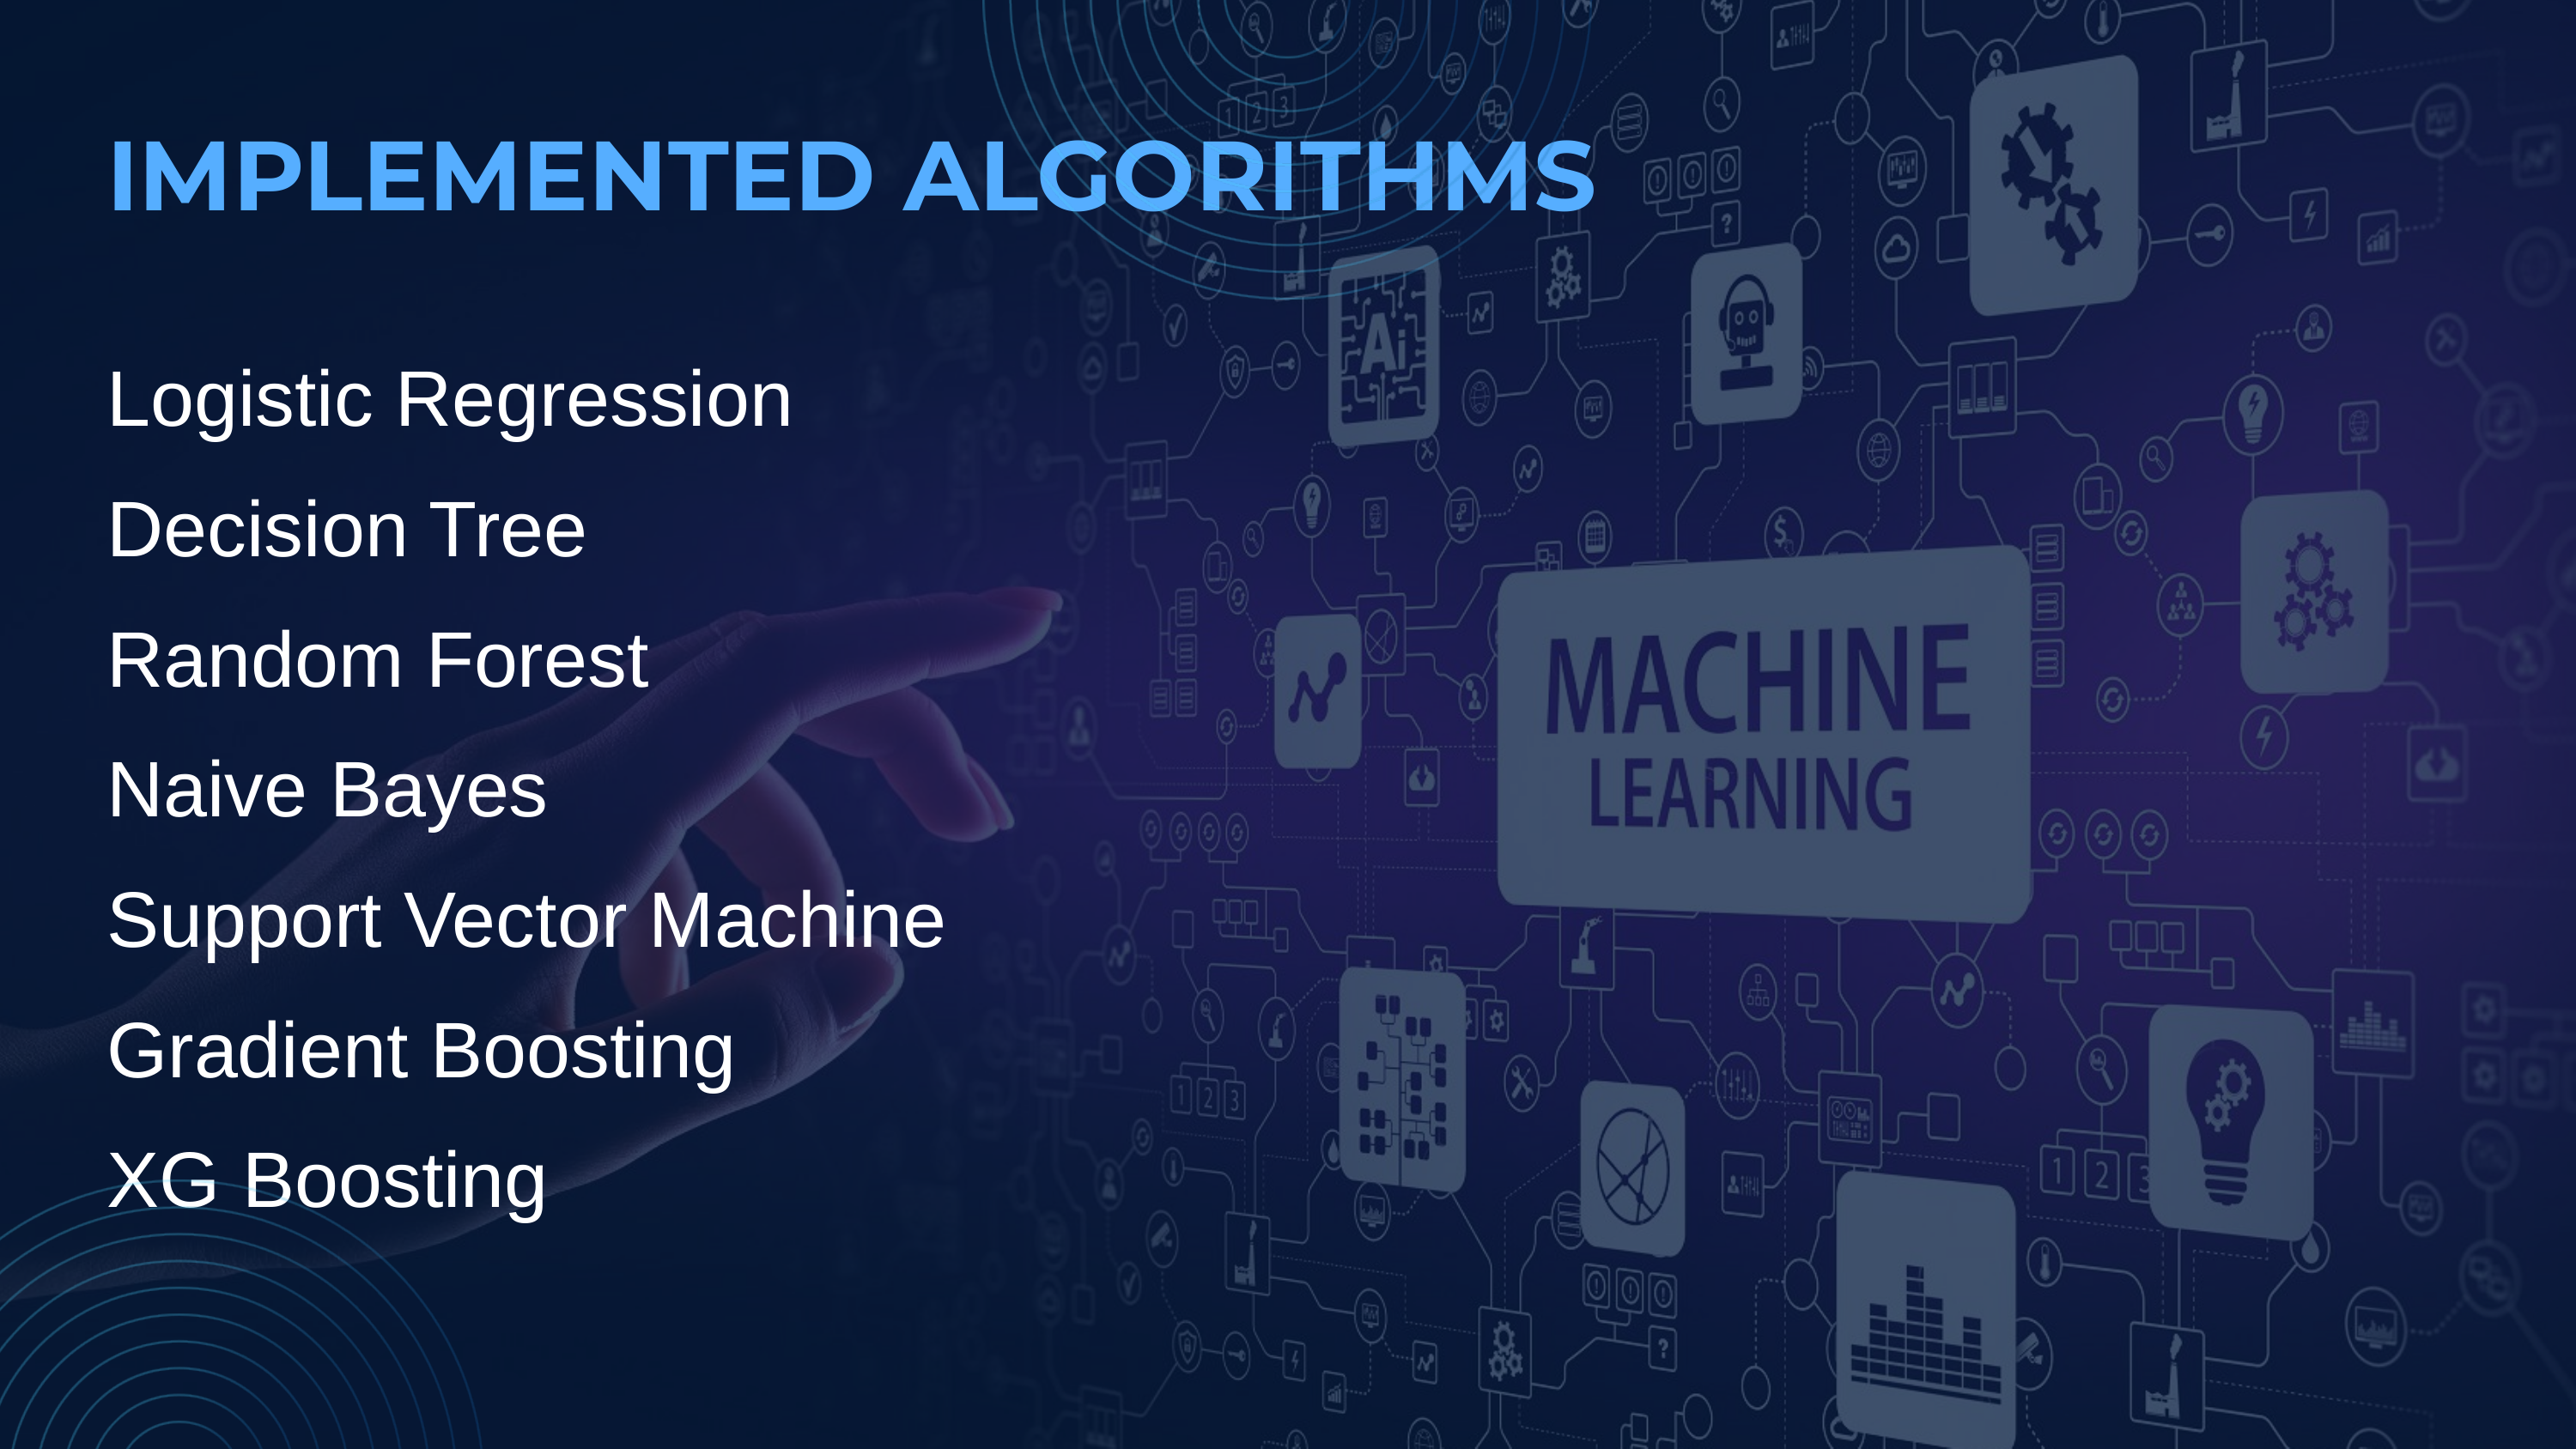

IMPLEMENTED ALGORITHMS
Logistic Regression
Decision Tree
Random Forest
Naive Bayes
Support Vector Machine
Gradient Boosting
XG Boosting